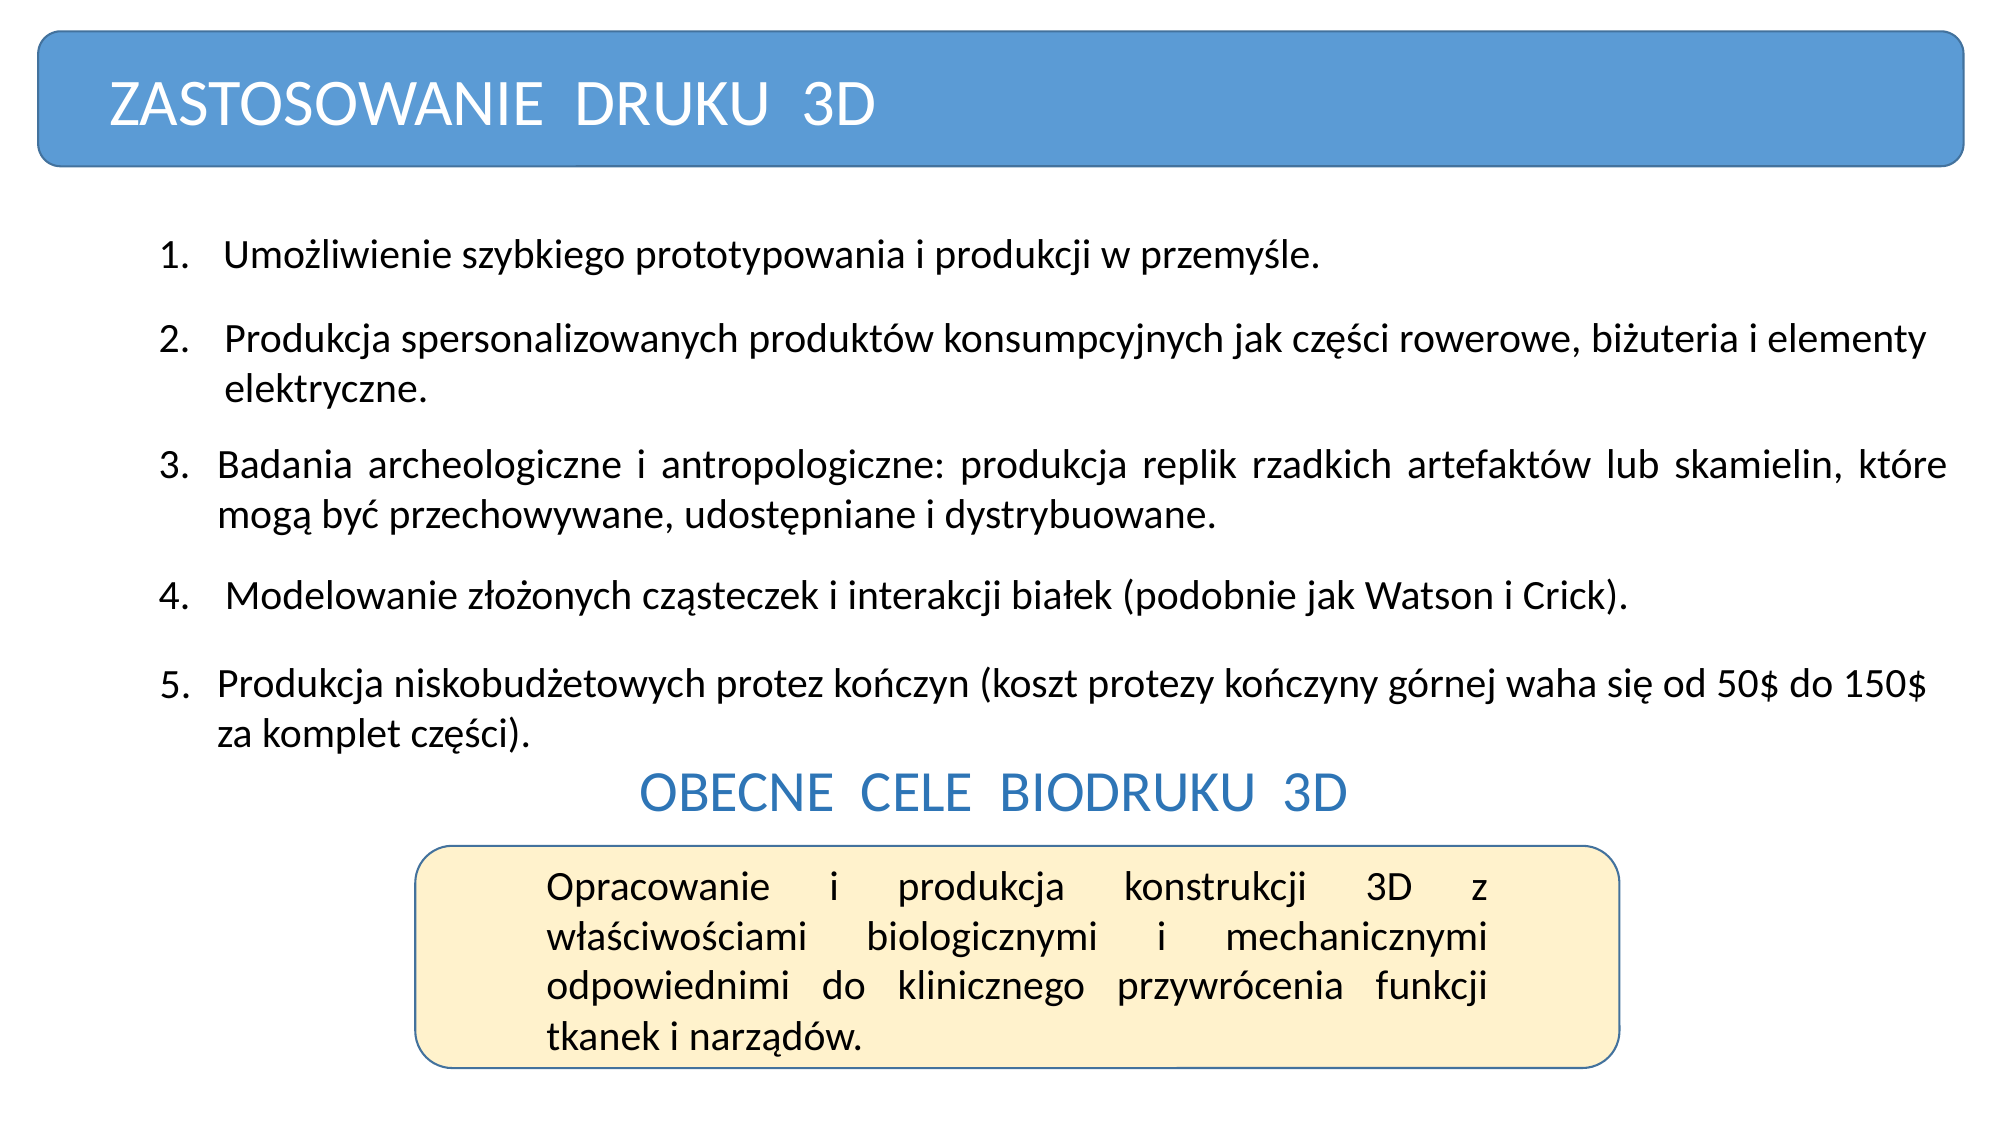

ZASTOSOWANIE  DRUKU  3D
1.
Umożliwienie szybkiego prototypowania i produkcji w przemyśle.
2.
Produkcja spersonalizowanych produktów konsumpcyjnych jak części rowerowe, biżuteria i elementy
elektryczne.
3.
Badania archeologiczne i antropologiczne: produkcja replik rzadkich artefaktów lub skamielin, które mogą być przechowywane, udostępniane i dystrybuowane.
4.
Modelowanie złożonych cząsteczek i interakcji białek (podobnie jak Watson i Crick).
Produkcja niskobudżetowych protez kończyn (koszt protezy kończyny górnej waha się od 50$ do 150$ za komplet części).
5.
OBECNE  CELE  BIODRUKU  3D

Opracowanie i produkcja konstrukcji 3D z właściwościami biologicznymi i mechanicznymi odpowiednimi do klinicznego przywrócenia funkcji tkanek i narządów.